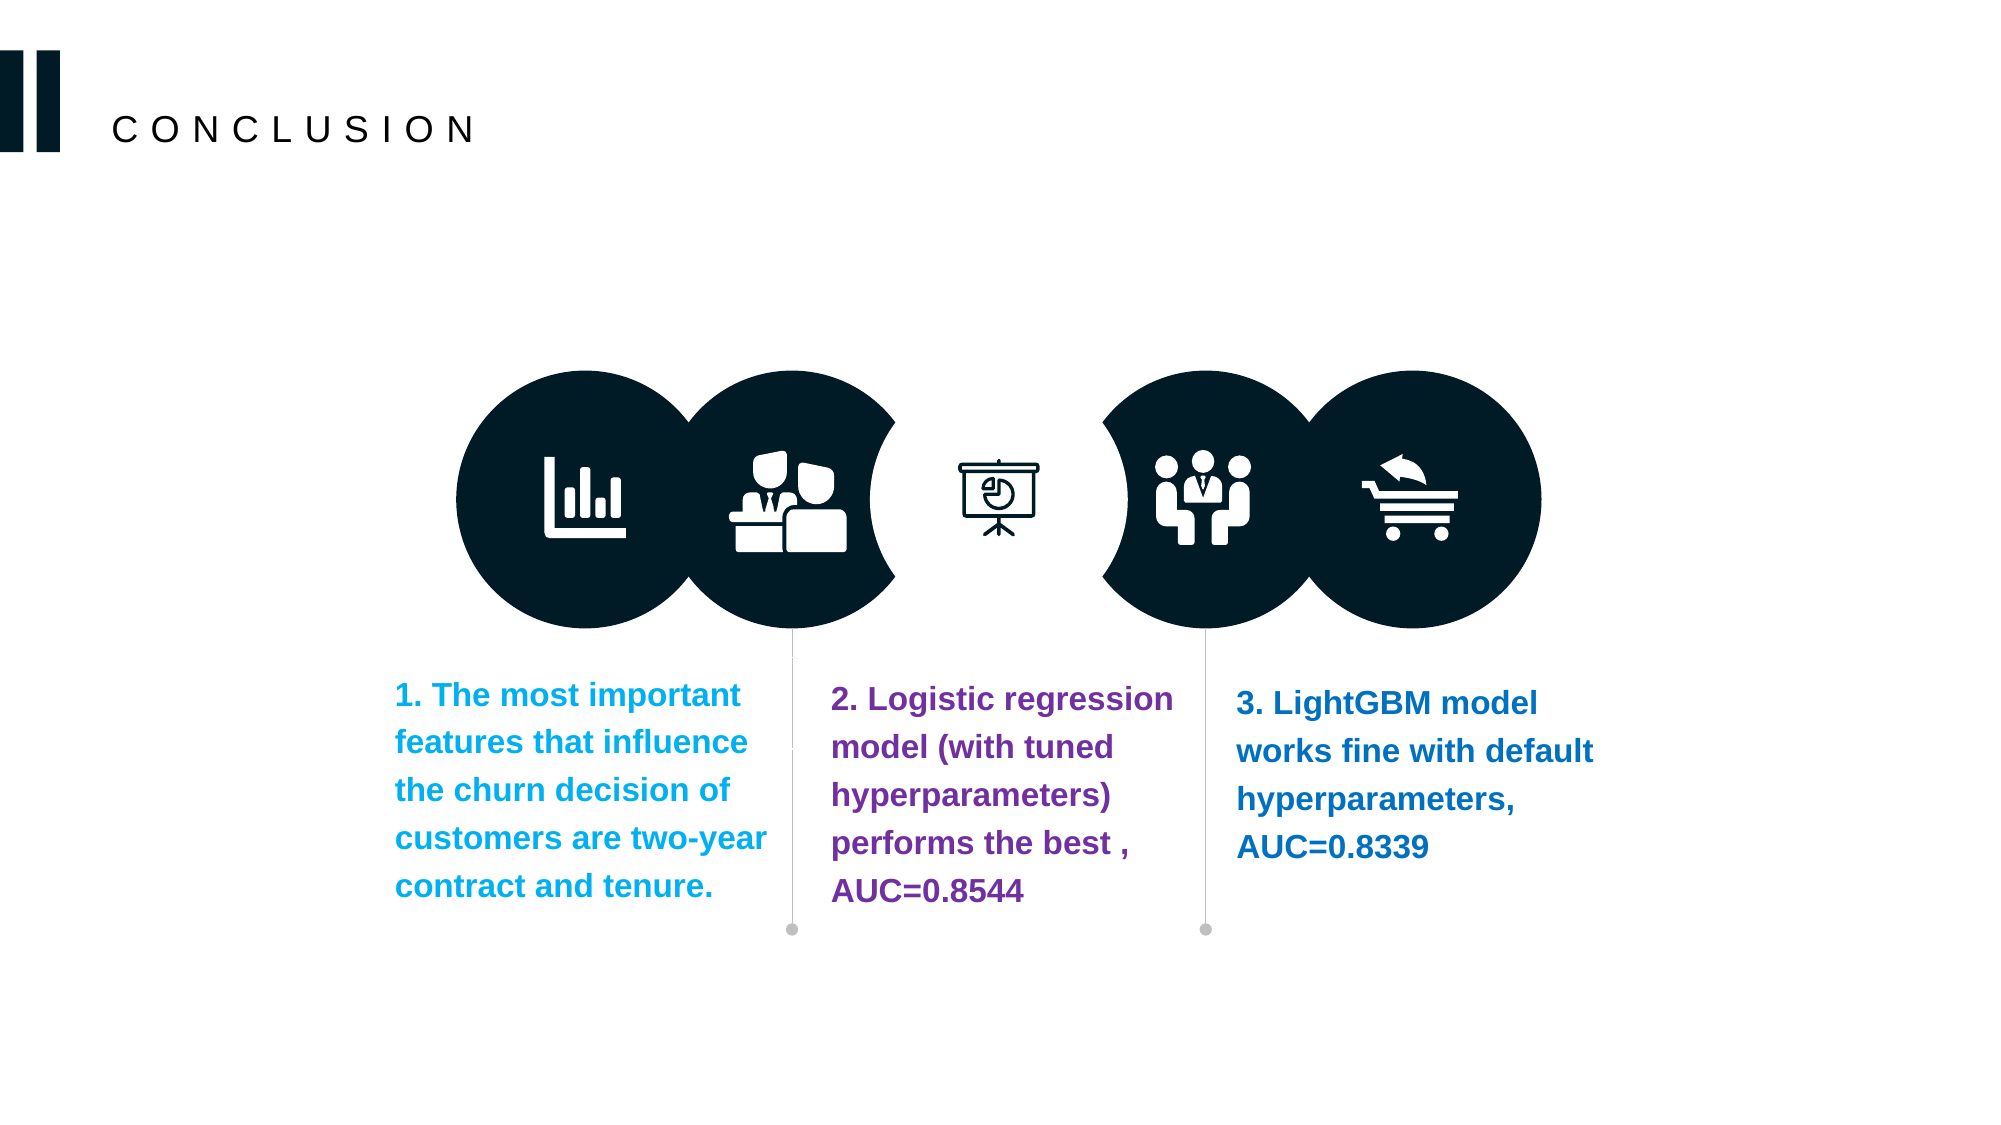

CONCLUSION

1. The most important features that influence the churn decision of customers are two-year contract and tenure.
2. Logistic regression model (with tuned hyperparameters) performs the best , AUC=0.8544
3. LightGBM model works fine with default hyperparameters, AUC=0.8339